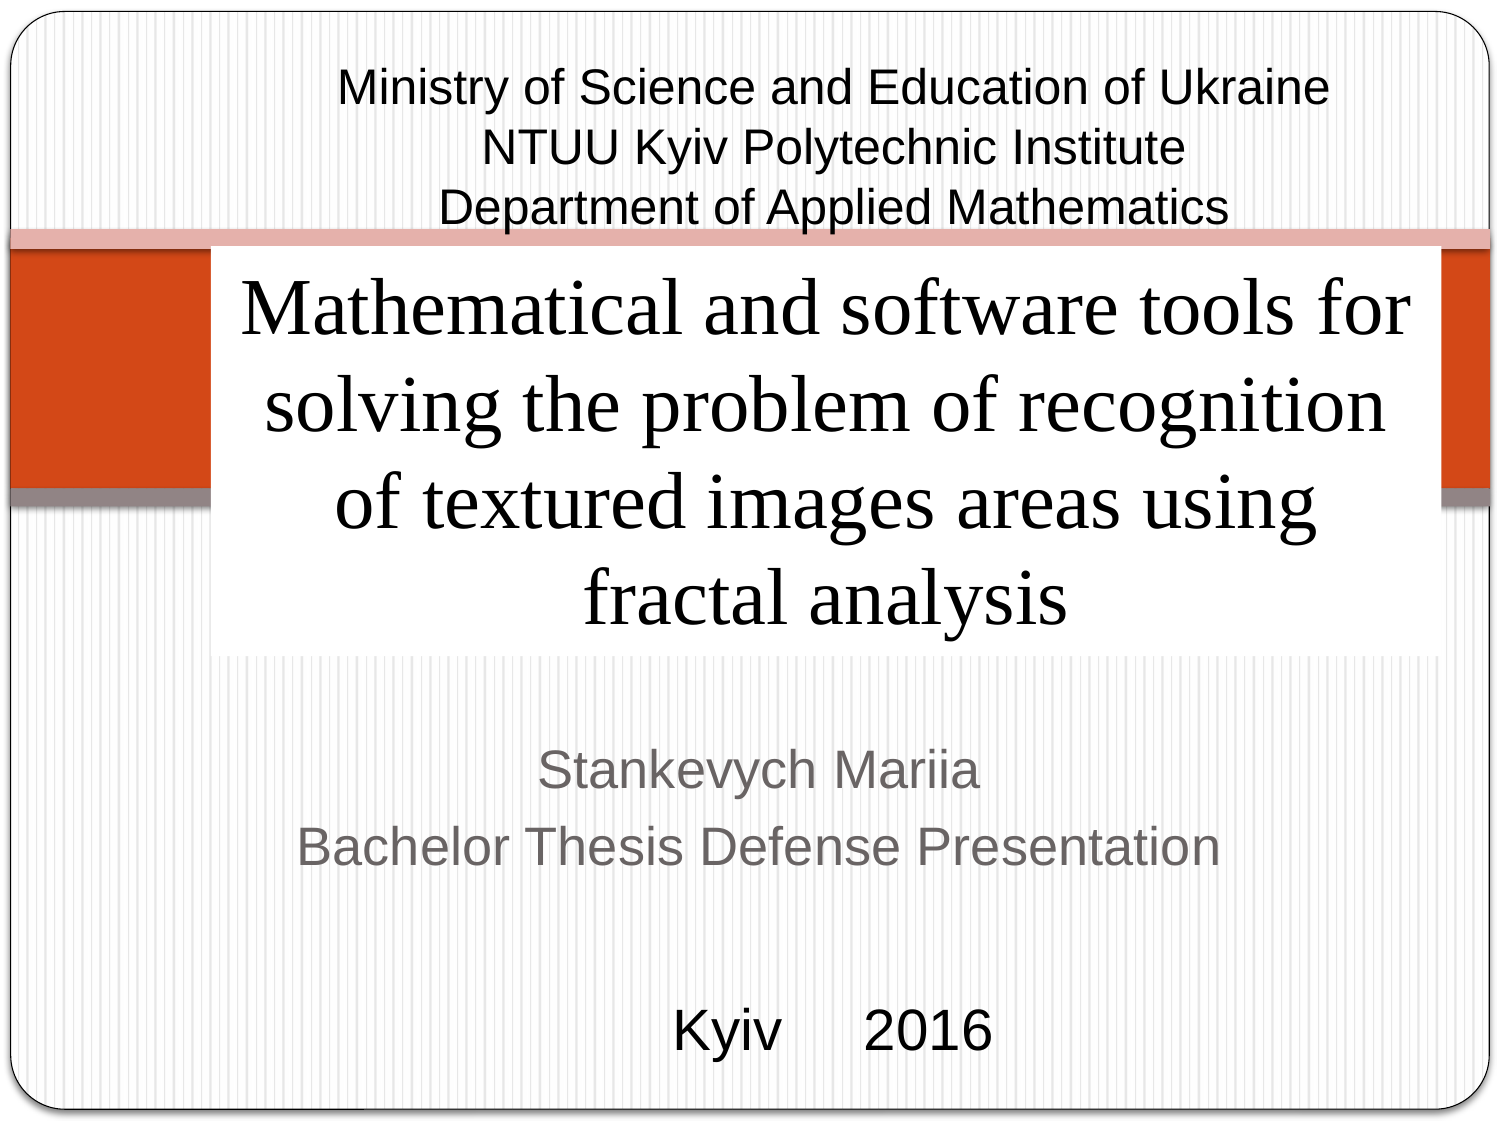

Ministry of Science and Education of Ukraine
NTUU Kyiv Polytechnic Institute
Department of Applied Mathematics
# Mathematical and software tools for solving the problem of recognition of textured images areas using fractal analysis
Stankevych Mariia
Bachelor Thesis Defense Presentation

Kyiv     2016